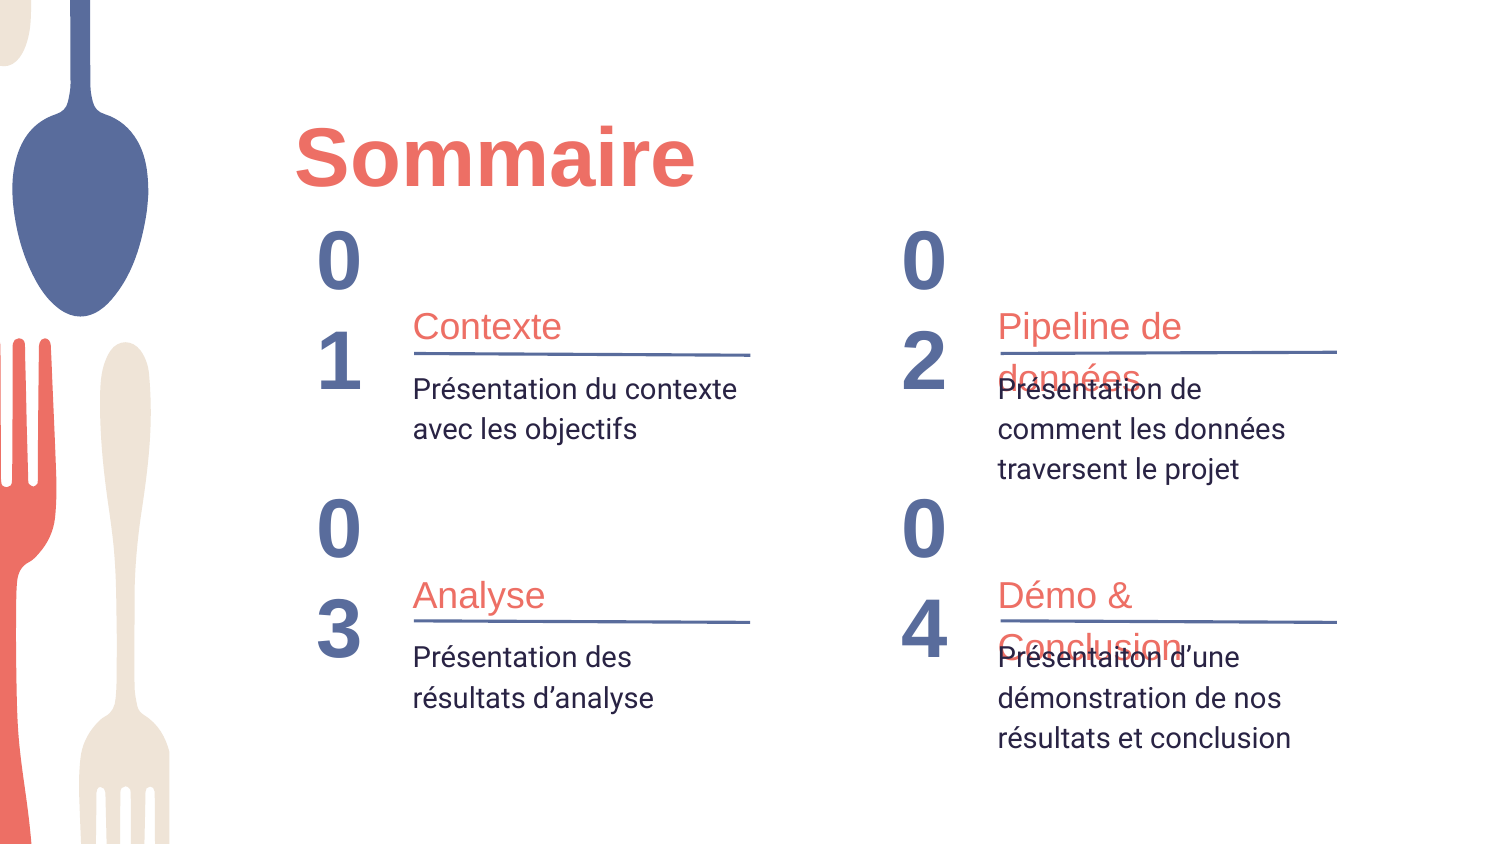

Sommaire
Contexte
Pipeline de données
# 01
02
Présentation de comment les données traversent le projet
Présentation du contexte avec les objectifs
Analyse
Démo & Conclusion
03
04
Présentation des résultats d’analyse
Présentaiton d’une démonstration de nos résultats et conclusion